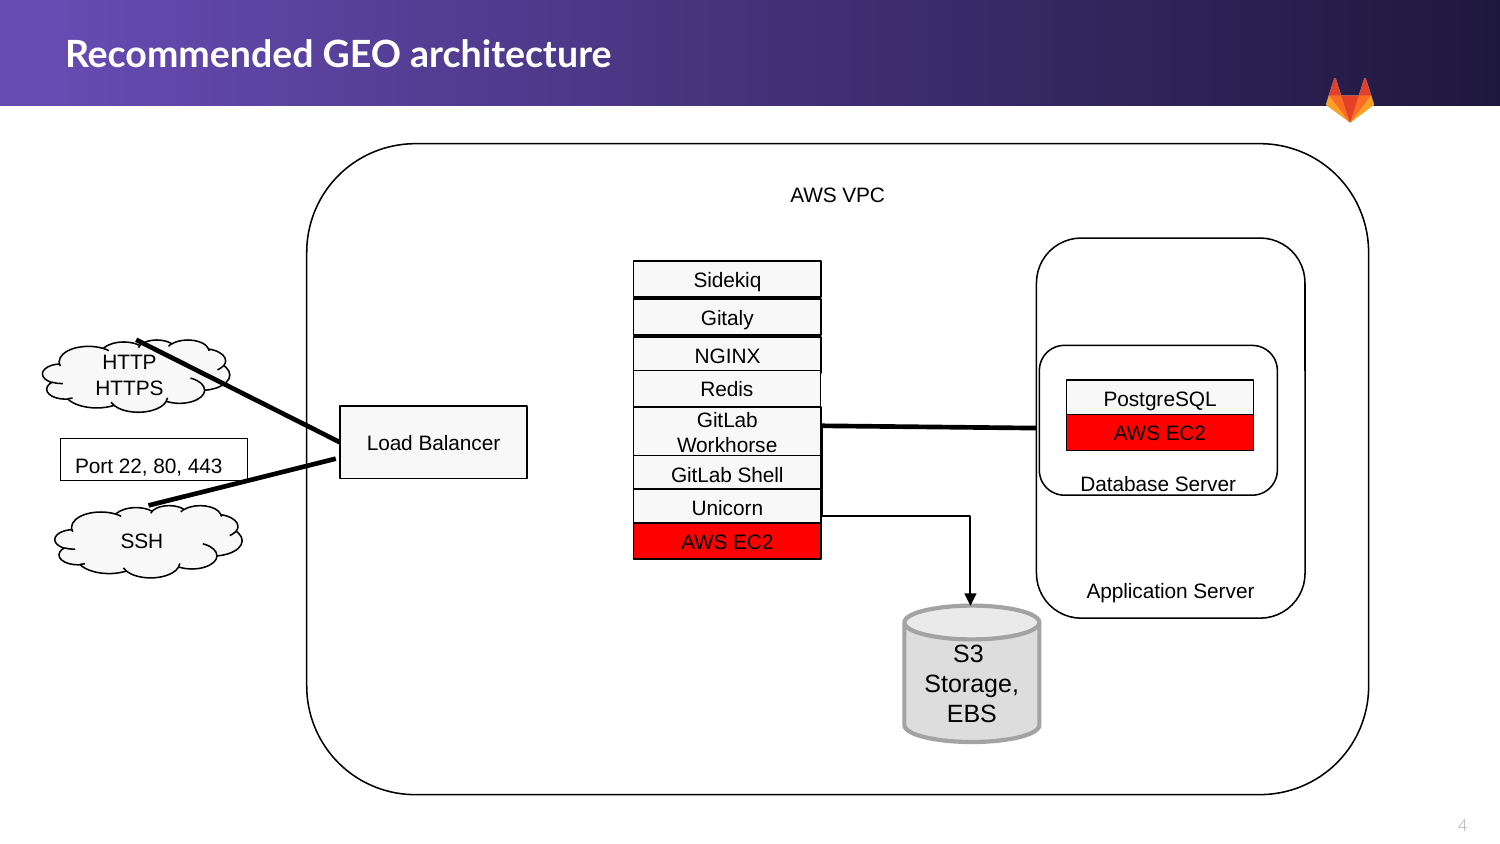

# Recommended GEO architecture
AWS VPC

Application Server
Sidekiq
Gitaly
NGINX
HTTP
HTTPS

Database Server
Redis
PostgreSQL
AWS EC2
Load Balancer
GitLab Workhorse
GitLab Shell
Unicorn
AWS EC2
Port 22, 80, 443
SSH
S3
Storage, EBS